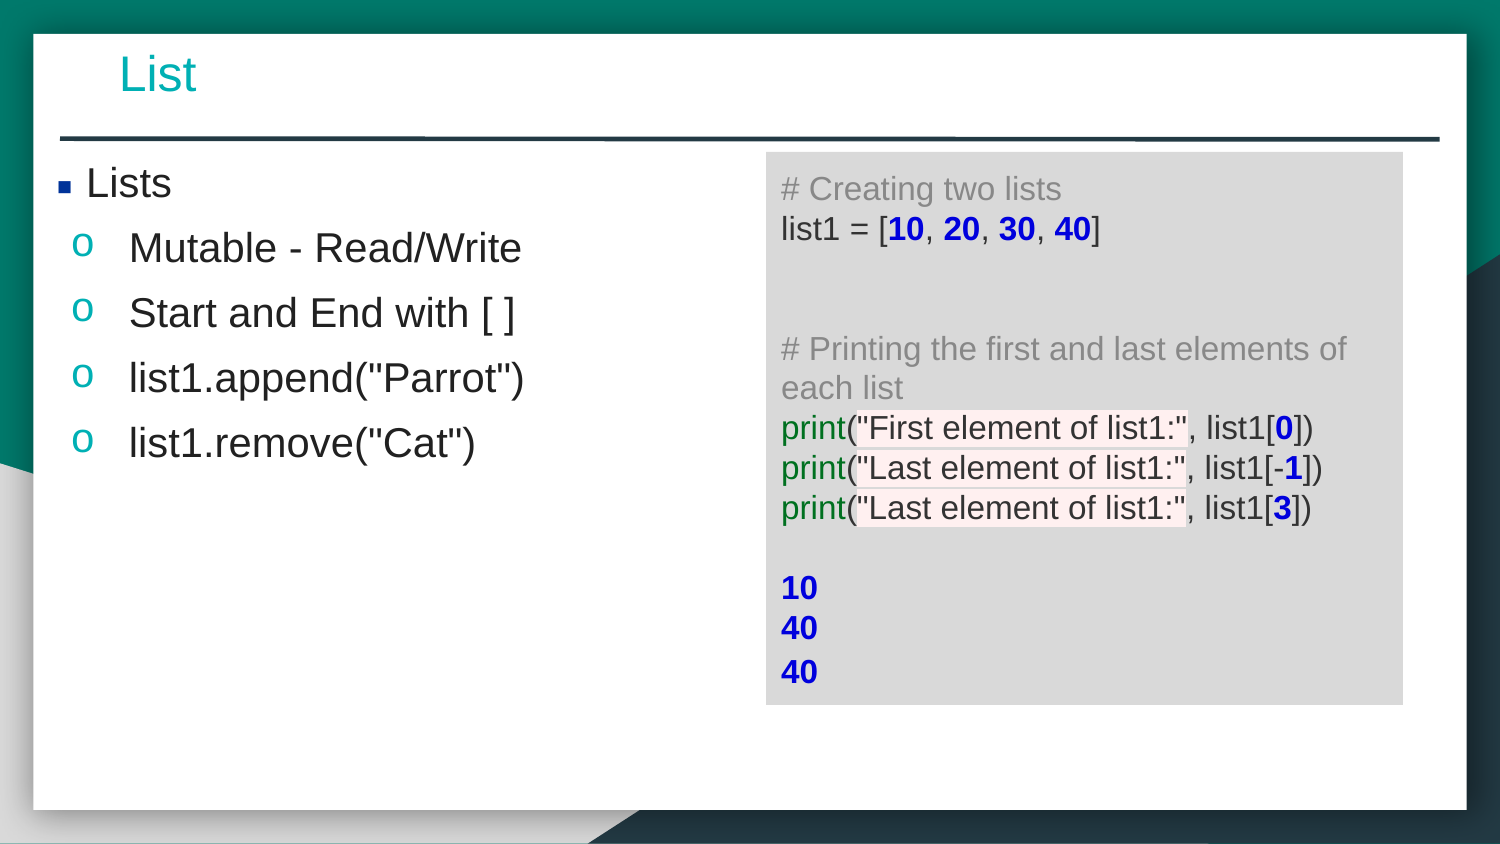

List
Lists
Mutable - Read/Write
Start and End with [ ]
list1.append("Parrot")
list1.remove("Cat")
# Creating two lists
list1 = [10, 20, 30, 40]

# Printing the first and last elements of each list
print("First element of list1:", list1[0])
print("Last element of list1:", list1[-1])
print("Last element of list1:", list1[3])

10
40
40